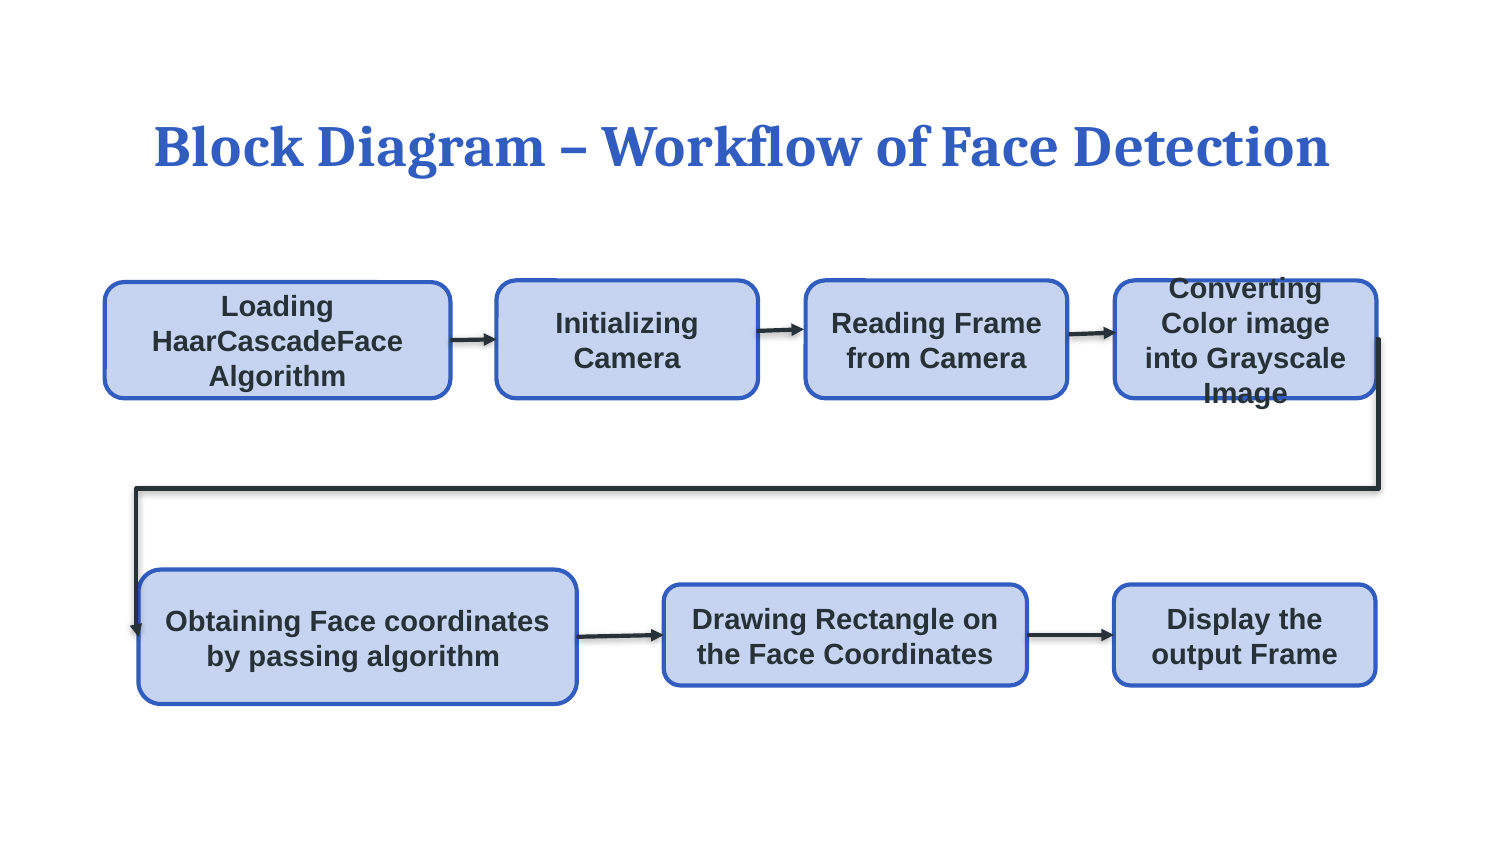

# Block Diagram – Workflow of Face Detection
Initializing Camera
Reading Frame from Camera
Converting Color image into Grayscale Image
Loading HaarCascadeFace Algorithm
Obtaining Face coordinates by passing algorithm
Drawing Rectangle on the Face Coordinates
Display the output Frame